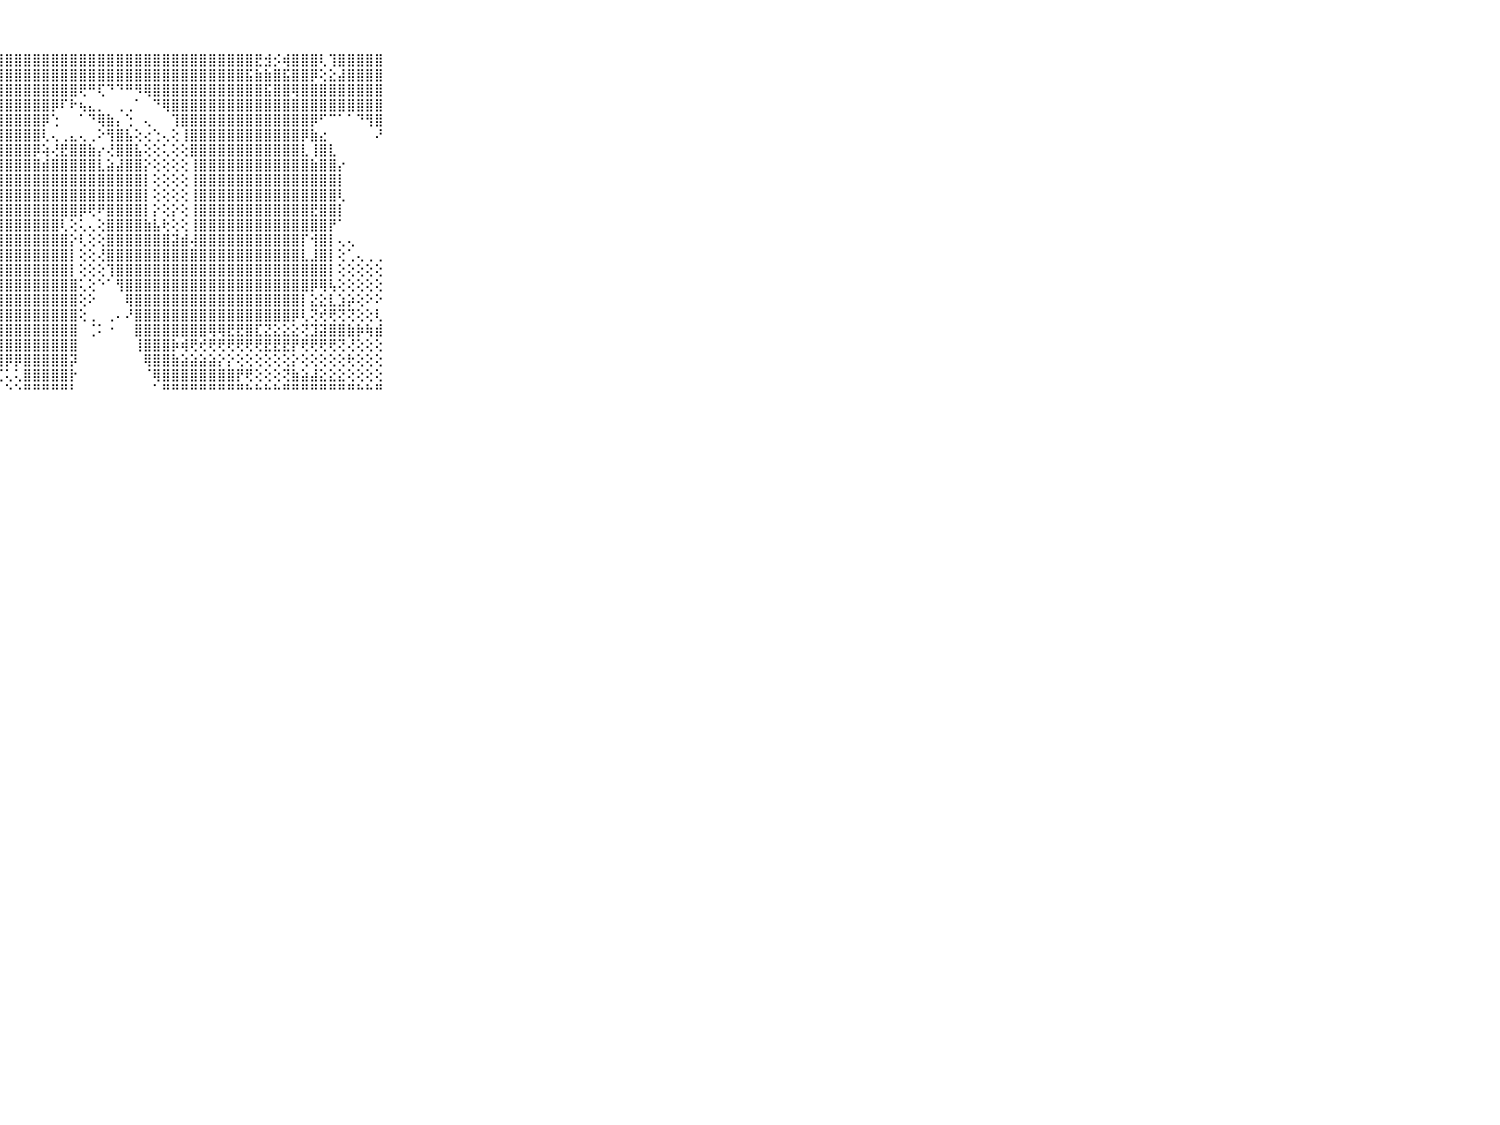

⠀⠀⠀⠀⠀⠀⠀⠀⠀⠀⠀⣿⣿⣿⣿⣿⢿⢿⣿⣿⣯⣿⣯⣿⣿⣿⣿⣿⣿⣿⣿⣿⣿⣿⣿⣿⣿⣿⣿⣿⣿⣿⣿⣿⣿⣿⣿⣿⣿⣿⣿⣿⣿⣿⣿⣟⣺⡪⢾⣿⣿⣿⢇⢹⣿⣿⣿⣿⣿⠀⠀⠀⠀⠀⠀⠀⠀⠀⠀⠀⠀
⠀⠀⠀⠀⠀⠀⠀⠀⠀⠀⠀⣿⣿⣿⢿⡏⣿⣧⣸⣽⣟⣿⣿⣿⣿⣿⣿⣿⣿⣿⣿⣿⣿⣿⣿⣿⣿⣿⣿⣿⣿⣿⣿⣿⣿⣿⣿⣿⣿⣿⣿⣿⣿⣿⣯⣷⣷⣿⣯⣿⣿⡿⢕⣕⣼⣿⣿⣿⣿⠀⠀⠀⠀⠀⠀⠀⠀⠀⠀⠀⠀
⠀⠀⠀⠀⠀⠀⠀⠀⠀⠀⠀⣿⣿⣿⣵⡿⣿⣿⣿⣿⣿⣯⣿⣿⣿⣿⣿⣿⣿⣿⣿⣿⣿⣿⣿⣿⢟⠛⢏⠙⠙⠛⠻⢿⣿⣿⣿⣿⣿⣿⣿⣿⣿⣿⣿⣿⣯⣿⣿⢿⣿⣿⣿⣿⣿⣿⣿⣿⣿⠀⠀⠀⠀⠀⠀⠀⠀⠀⠀⠀⠀
⠀⠀⠀⠀⠀⠀⠀⠀⠀⠀⠀⣿⣫⣿⣿⣿⣿⣿⣿⣿⣿⣿⣿⣿⣿⣿⣿⣿⣿⣿⣿⣿⣿⡿⠏⠗⢦⣄⡀⠀⢀⢀⠁⠀⠙⢿⣿⣿⣿⣿⣿⣿⣿⣿⣿⣿⣿⣿⣿⣿⣿⣿⣿⣿⣿⣿⣿⣿⣿⠀⠀⠀⠀⠀⠀⠀⠀⠀⠀⠀⠀
⠀⠀⠀⠀⠀⠀⠀⠀⠀⠀⠀⣿⣿⣿⣿⣿⣿⣿⣿⣿⣿⣿⣿⣿⣿⣿⣿⣿⣿⣿⣿⣿⡿⢑⠀⠀⠁⠙⢿⣷⡄⢑⠀⢄⠀⠀⢹⣿⣿⣿⣿⣿⣿⣿⣿⣿⣿⣿⣿⣿⣿⡿⠋⠉⠁⠁⠙⢻⣿⠀⠀⠀⠀⠀⠀⠀⠀⠀⠀⠀⠀
⠀⠀⠀⠀⠀⠀⠀⠀⠀⠀⠀⣿⣿⣿⣿⣿⣿⣿⣿⣿⣿⣿⣿⣿⣿⣿⣿⣿⣿⣿⣿⣿⢇⢄⢀⣄⢄⢀⠕⢻⣿⣧⢕⢔⢑⢄⢕⢸⣿⣿⣿⣿⣿⣿⣿⣿⣿⣿⣿⣿⡿⣷⣔⠀⠀⠀⠀⠀⠜⠀⠀⠀⠀⠀⠀⠀⠀⠀⠀⠀⠀
⠀⠀⠀⠀⠀⠀⠀⠀⠀⠀⠀⢿⡿⣿⣿⣿⣿⣿⣿⣿⣿⣿⣿⣿⣿⣿⣿⣿⣿⣿⣿⡿⢵⢜⣟⣿⣿⣷⡔⢜⣿⣿⣧⢕⢕⢅⢕⢕⣿⣿⣿⣿⣿⣿⣿⣿⣿⣿⣿⣿⣇⢸⣿⣇⠀⠀⠀⠀⠀⠀⠀⠀⠀⠀⠀⠀⠀⠀⠀⠀⠀
⠀⠀⠀⠀⠀⠀⠀⠀⠀⠀⠀⣺⣗⣿⣿⣿⣿⣿⣿⣿⣿⣿⣿⣿⣿⣿⣿⣿⣿⣿⣿⣿⣾⣿⣿⣿⣿⣿⣇⣵⣼⣿⣿⡕⢕⢕⢕⢕⢸⣿⣿⣿⣿⣿⣿⣿⣿⣿⣿⣿⣿⣷⣿⣿⡔⠀⠀⠀⠀⠀⠀⠀⠀⠀⠀⠀⠀⠀⠀⠀⠀
⠀⠀⠀⠀⠀⠀⠀⠀⠀⠀⠀⣧⡱⢷⣿⣿⣿⣿⣿⣿⣿⣿⣿⣿⣿⣿⣿⣿⣿⣿⣿⣿⣿⣿⣿⣿⣿⣿⣿⣿⣿⣿⣿⡇⢕⢕⢕⢕⢸⣿⣿⣿⣿⣿⣿⣿⣿⣿⣿⣿⣿⣿⣿⣿⡇⠀⠀⠀⠀⠀⠀⠀⠀⠀⠀⠀⠀⠀⠀⠀⠀
⠀⠀⠀⠀⠀⠀⠀⠀⠀⠀⠀⢹⢽⣽⢿⣽⡿⢯⡽⣿⣿⣯⣿⣿⣿⣿⣿⣿⣿⣿⣿⣿⣿⣿⣿⣿⣿⣿⣿⣿⣿⣿⣿⡇⢕⢕⢕⢕⢸⣿⣿⣿⣿⣿⣿⣿⣿⣿⣿⣿⣿⣿⣿⣿⢇⠀⠀⠀⠀⠀⠀⠀⠀⠀⠀⠀⠀⠀⠀⠀⠀
⠀⠀⠀⠀⠀⠀⠀⠀⠀⠀⠀⣕⣗⣗⣟⣏⣹⣾⣗⣻⣿⣹⣿⣿⣿⣿⣿⣿⣿⣿⣿⣿⣿⣿⣿⣿⡿⢟⠟⣿⣿⣿⣿⡇⡕⢕⡕⢕⢸⣿⣿⣿⣿⣿⣿⣿⣿⣿⣿⣿⣿⣟⣿⣿⡇⠀⠀⠀⠀⠀⠀⠀⠀⠀⠀⠀⠀⠀⠀⠀⠀
⠀⠀⠀⠀⠀⠀⠀⠀⠀⠀⠀⣞⢷⢷⢞⢗⢟⣟⣗⣞⣿⣟⣟⣿⣿⣿⣿⣿⣿⣿⣿⣿⣿⣿⢇⢕⢅⢄⢕⣿⣿⣿⣿⣷⣧⢗⢕⢕⢸⣿⣿⣿⣿⣿⣿⣿⣿⣿⣿⣿⣿⣿⣿⡟⠁⠀⠀⠀⠀⠀⠀⠀⠀⠀⠀⠀⠀⠀⠀⠀⠀
⠀⠀⠀⠀⠀⠀⠀⠀⠀⠀⠀⢿⢿⢿⣝⣇⣟⢜⣟⣟⣿⣿⣿⣿⣿⣯⣟⣻⣿⣿⣿⣿⣿⣿⣿⡕⢇⢕⢕⣿⣿⣿⣿⣿⣿⣿⣽⣾⢼⣿⣿⣿⣿⣿⣿⣿⣿⣿⣿⣿⡏⢺⣿⡇⢄⢄⠀⠀⠀⠀⠀⠀⠀⠀⠀⠀⠀⠀⠀⠀⠀
⠀⠀⠀⠀⠀⠀⠀⠀⠀⠀⠀⢕⢕⣞⣿⣹⣿⣿⣿⣿⣿⢿⣿⣿⣿⣿⣿⣿⣿⣿⣿⣿⣿⣿⣿⡇⢕⢕⢜⣿⣿⣿⣿⣿⣿⣿⣿⣿⣿⣿⣿⣿⣿⣿⣿⣿⣿⣿⣿⣿⣇⣸⣿⡇⢕⢁⢄⢀⢀⠀⠀⠀⠀⠀⠀⠀⠀⠀⠀⠀⠀
⠀⠀⠀⠀⠀⠀⠀⠀⠀⠀⠀⢵⢕⣼⣻⣿⣿⣿⣻⣿⣿⣿⣿⣿⣿⣿⣿⣿⣿⣿⣿⣿⣿⣿⣿⡇⢕⢕⢕⢹⣿⣿⣿⣿⣿⣿⣿⣿⣿⣿⣿⣿⣿⣿⣿⣿⣿⣿⣿⣿⣿⣿⣿⡇⢕⢕⢕⢕⢕⠀⠀⠀⠀⠀⠀⠀⠀⠀⠀⠀⠀
⠀⠀⠀⠀⠀⠀⠀⠀⠀⠀⠀⢕⢕⣹⣯⢽⡽⣿⣿⣿⣿⣾⣿⣿⣿⣿⣿⣿⣿⣿⣿⣿⣿⣿⣿⣿⢅⢕⠑⠁⢻⣿⣿⣿⣿⣿⣿⣿⣿⣿⣿⣿⣿⣿⣿⣿⣿⣿⣿⣿⣿⡿⢿⢧⢕⢕⢕⢕⢕⠀⠀⠀⠀⠀⠀⠀⠀⠀⠀⠀⠀
⠀⠀⠀⠀⠀⠀⠀⠀⠀⠀⠀⢕⢕⢳⣿⣿⣿⣿⣿⣿⣿⣿⣿⣿⣿⣿⣿⣿⣿⣿⣿⣿⣿⣿⣿⣿⢕⠕⠀⠀⠀⢿⣿⣿⣿⣿⣿⣿⣿⣿⣿⣿⣿⣿⣿⣿⣿⣿⣿⣿⡇⣕⣕⣇⣱⡵⢕⠕⠕⠀⠀⠀⠀⠀⠀⠀⠀⠀⠀⠀⠀
⠀⠀⠀⠀⠀⠀⠀⠀⠀⠀⠀⢜⢕⢿⣿⣿⣿⣿⣿⣿⣿⣿⣿⣿⣿⣿⣿⣿⣿⣿⣿⣿⣿⣿⣿⣿⢕⢀⠀⢀⠄⠜⣿⣿⣿⣿⣿⣿⣿⣿⣿⣿⣿⣿⣿⣿⣿⣿⣿⡿⢇⢝⢞⢟⢝⢝⢕⢕⢇⠀⠀⠀⠀⠀⠀⠀⠀⠀⠀⠀⠀
⠀⠀⠀⠀⠀⠀⠀⠀⠀⠀⠀⣷⣷⣾⣿⣿⣯⣼⣿⣾⣿⡿⣿⣿⣿⣿⣿⣿⣿⣿⣿⣿⣿⣿⣿⣿⠀⢈⠅⠐⠀⠀⣿⣿⣿⣿⣿⣿⣿⣿⢿⢿⣟⣟⣿⣏⣝⣕⣕⣕⢝⣹⣽⣿⣿⣷⡷⢷⣾⠀⠀⠀⠀⠀⠀⠀⠀⠀⠀⠀⠀
⠀⠀⠀⠀⠀⠀⠀⠀⠀⠀⠀⣽⣽⣿⣿⣿⣿⣿⣿⣿⣾⣷⣻⣿⣿⣿⣿⣿⣿⣿⣿⣿⣿⣿⣿⣿⠀⠀⠀⠀⠀⠀⢸⣿⣿⣿⡷⢾⢟⢞⢟⢟⢟⢟⢟⢟⣟⣟⣟⡟⢟⢟⢟⢟⢝⢜⢕⢕⢕⠀⠀⠀⠀⠀⠀⠀⠀⠀⠀⠀⠀
⠀⠀⠀⠀⠀⠀⠀⠀⠀⠀⠀⢿⢿⣽⣽⢿⣿⣷⣿⣯⣽⣿⣿⣿⣧⣿⣿⣿⡿⡿⣿⣿⣿⣿⣿⡽⠀⠀⠀⠀⠀⠀⠀⢿⣿⣿⣷⣵⣵⣵⣵⡕⡕⢕⢕⢕⢕⢕⢕⡕⢕⢕⢕⢕⢕⢗⢕⢕⢕⠀⠀⠀⠀⠀⠀⠀⠀⠀⠀⠀⠀
⠀⠀⠀⠀⠀⠀⠀⠀⠀⠀⠀⣱⣾⣧⣵⡵⠽⠟⠻⢿⢏⢕⠕⢸⠟⠑⢊⢍⢅⢅⣿⣿⣿⣿⣿⡗⠀⠀⠀⠀⠀⠀⠀⠈⢿⣿⣿⣿⣿⣿⣿⣿⣿⡟⢟⢕⢕⢕⢝⣷⣵⣼⣕⣕⣕⢕⢕⢕⢕⠀⠀⠀⠀⠀⠀⠀⠀⠀⠀⠀⠀
⠀⠀⠀⠀⠀⠀⠀⠀⠀⠀⠀⠛⠛⠛⠋⠁⠀⠀⠁⠁⠀⠀⠀⠀⠀⠀⠀⠀⠑⠑⠛⠛⠛⠛⠛⠃⠀⠀⠀⠀⠀⠀⠀⠀⠁⠛⠛⠛⠛⠛⠛⠛⠛⠛⠓⠓⠓⠓⠛⠛⠛⠛⠛⠛⠛⠛⠓⠓⠛⠀⠀⠀⠀⠀⠀⠀⠀⠀⠀⠀⠀